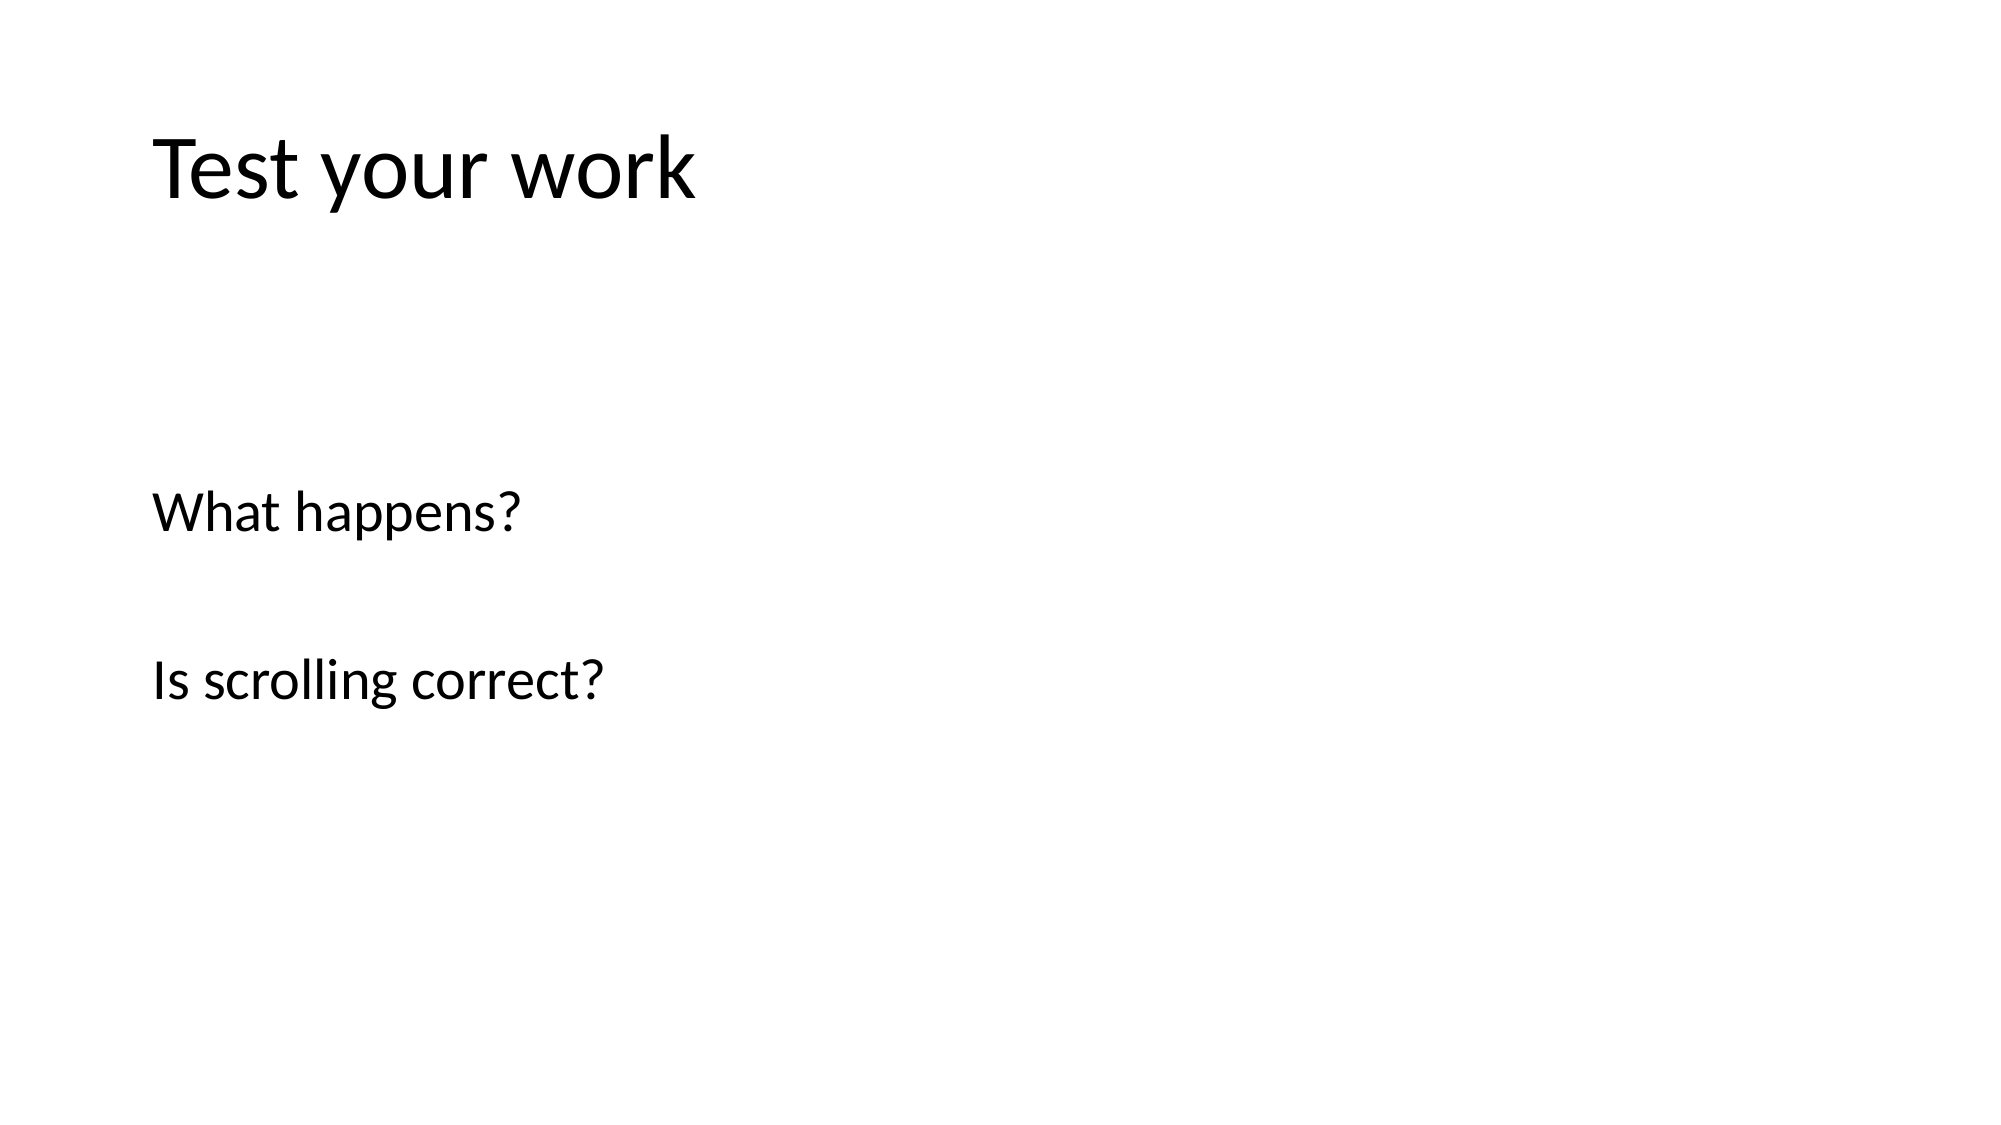

# Test your work

What happens?

Is scrolling correct?